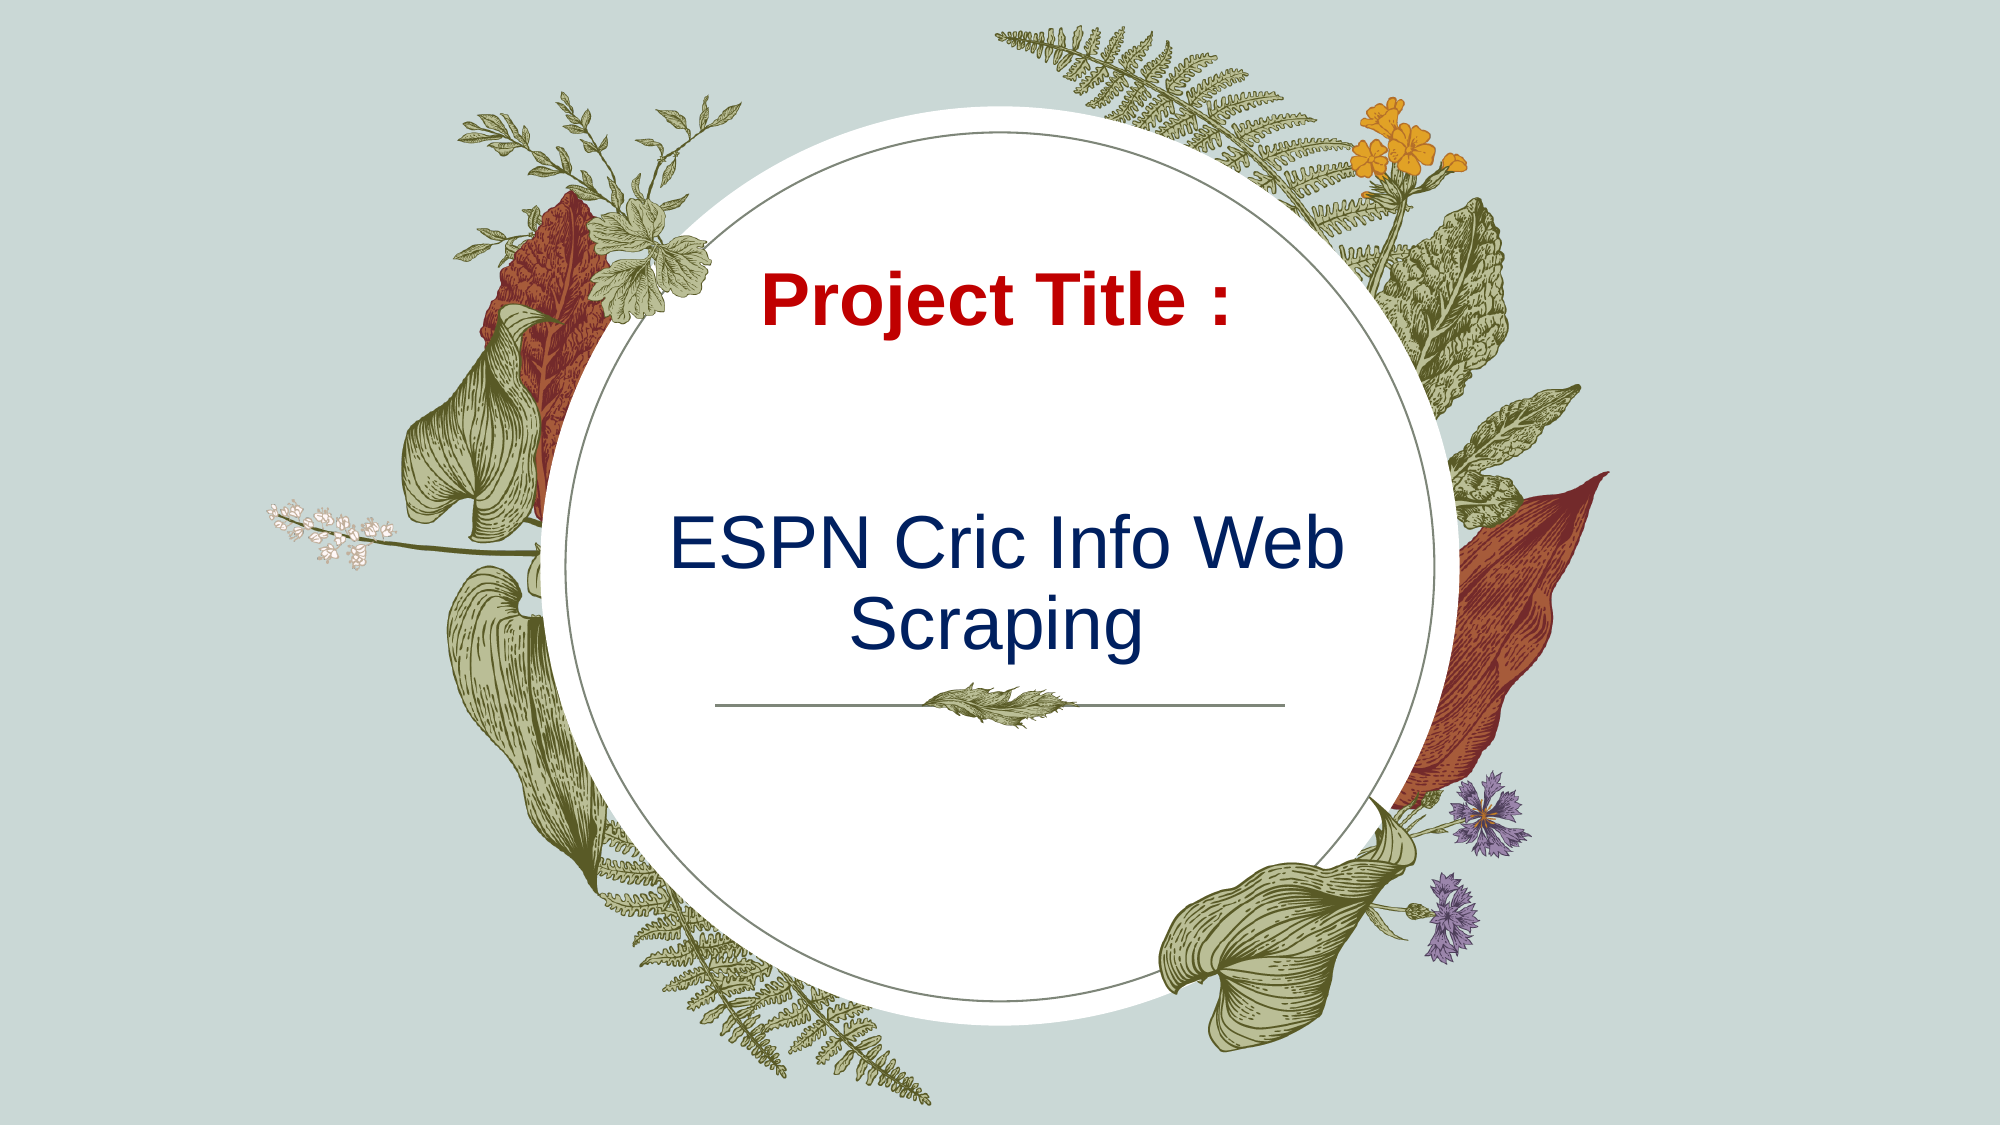

# Project Title : ESPN Cric Info Web Scraping